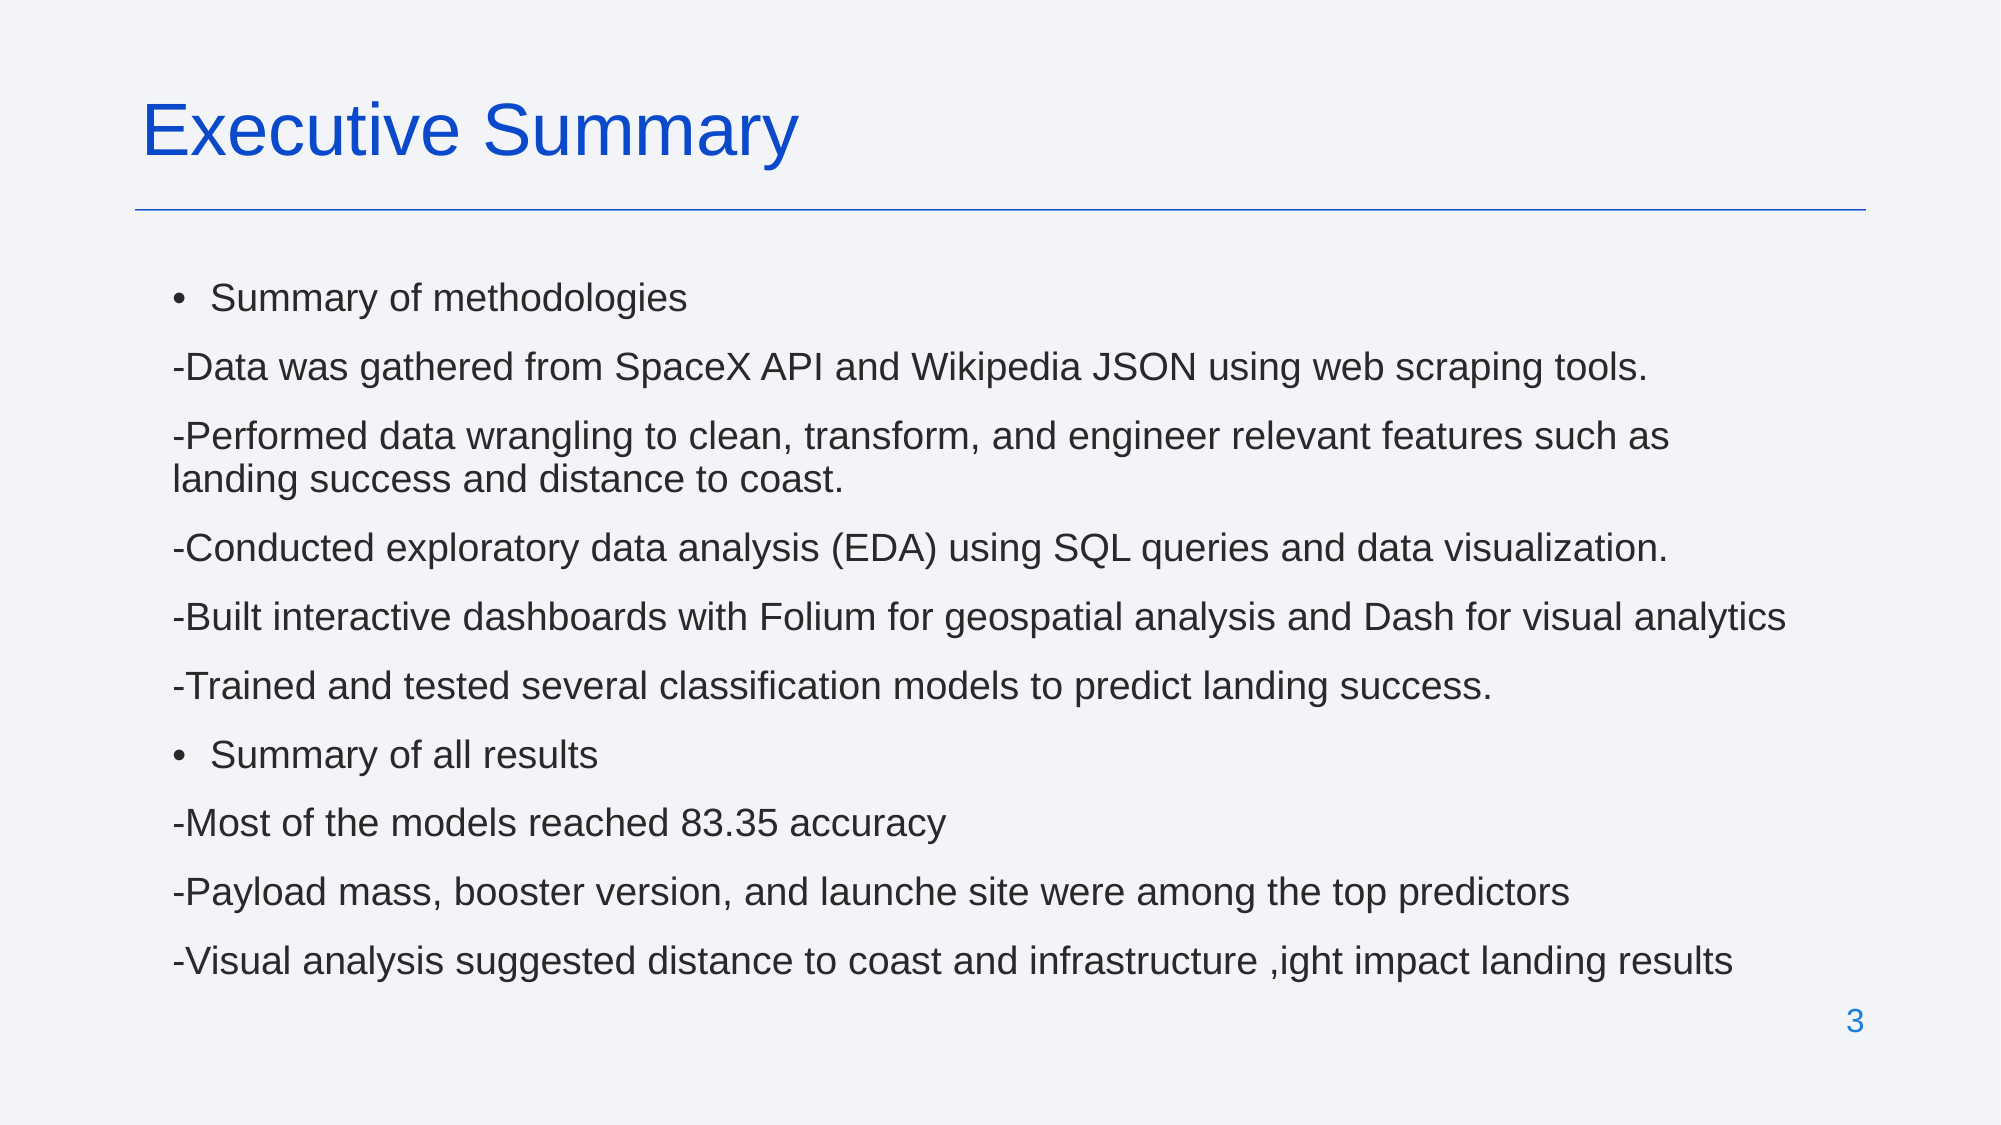

Executive Summary
Summary of methodologies
-Data was gathered from SpaceX API and Wikipedia JSON using web scraping tools.
-Performed data wrangling to clean, transform, and engineer relevant features such as landing success and distance to coast.
-Conducted exploratory data analysis (EDA) using SQL queries and data visualization.
-Built interactive dashboards with Folium for geospatial analysis and Dash for visual analytics
-Trained and tested several classification models to predict landing success.
Summary of all results
-Most of the models reached 83.35 accuracy
-Payload mass, booster version, and launche site were among the top predictors
-Visual analysis suggested distance to coast and infrastructure ,ight impact landing results
3